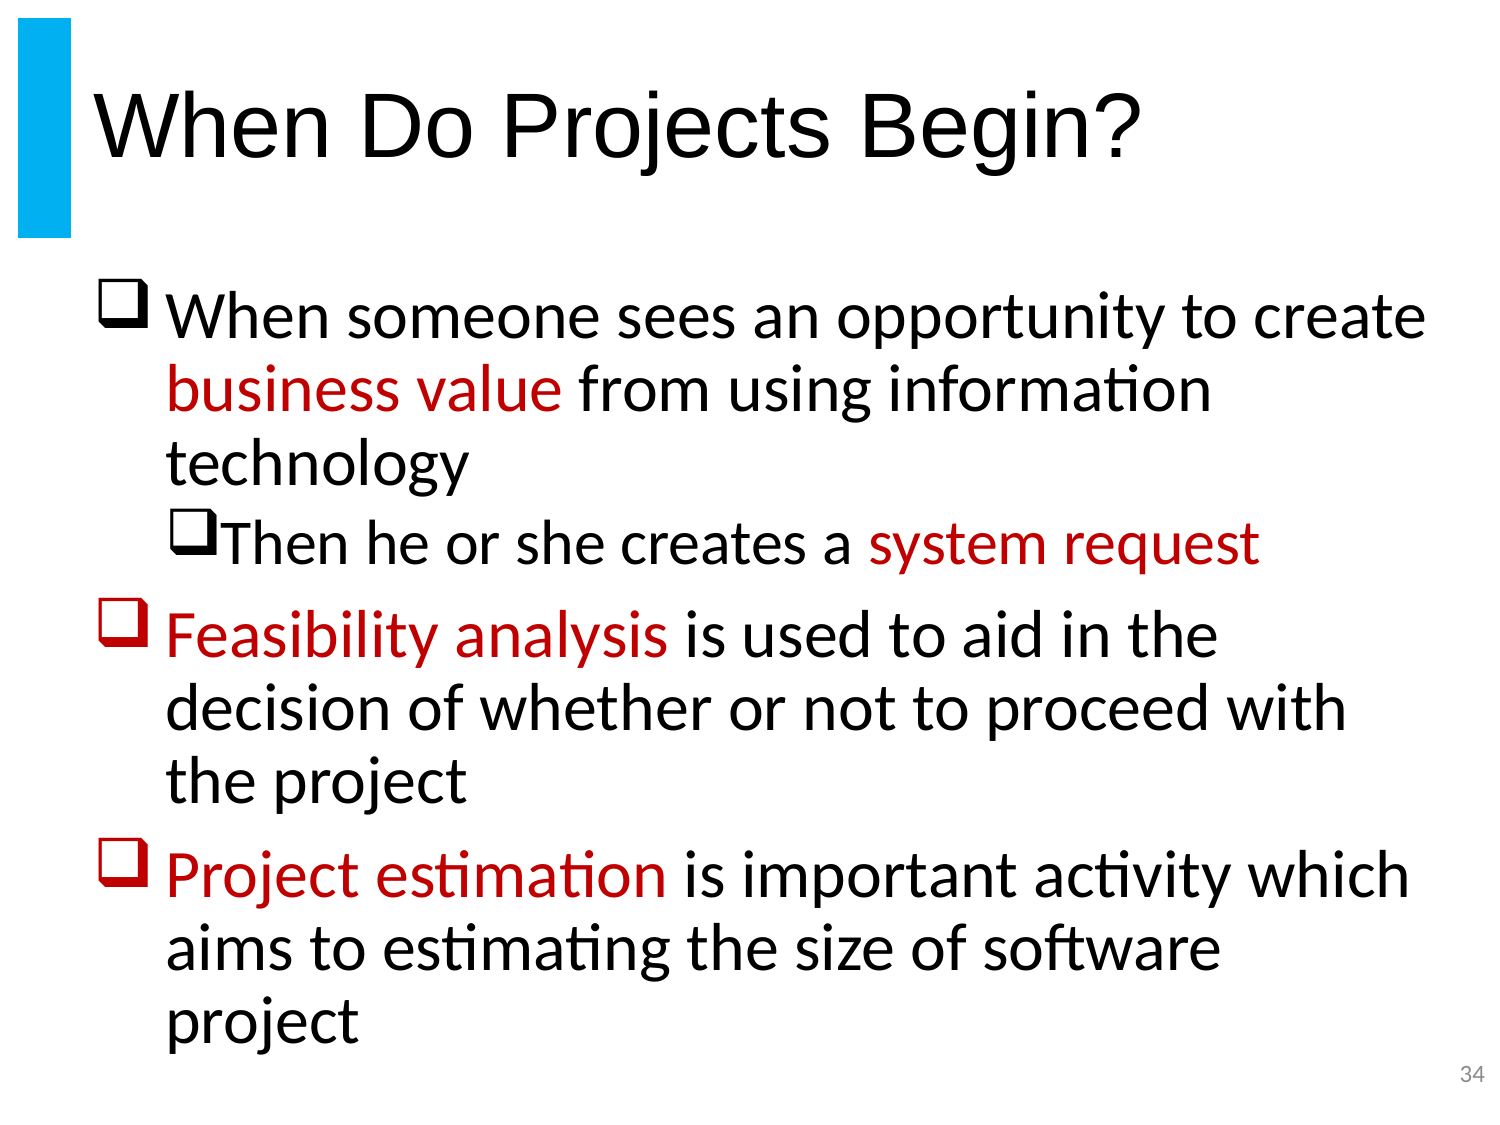

# When Do Projects Begin?
When someone sees an opportunity to create business value from using information technology
Then he or she creates a system request
Feasibility analysis is used to aid in the decision of whether or not to proceed with the project
Project estimation is important activity which aims to estimating the size of software project

34